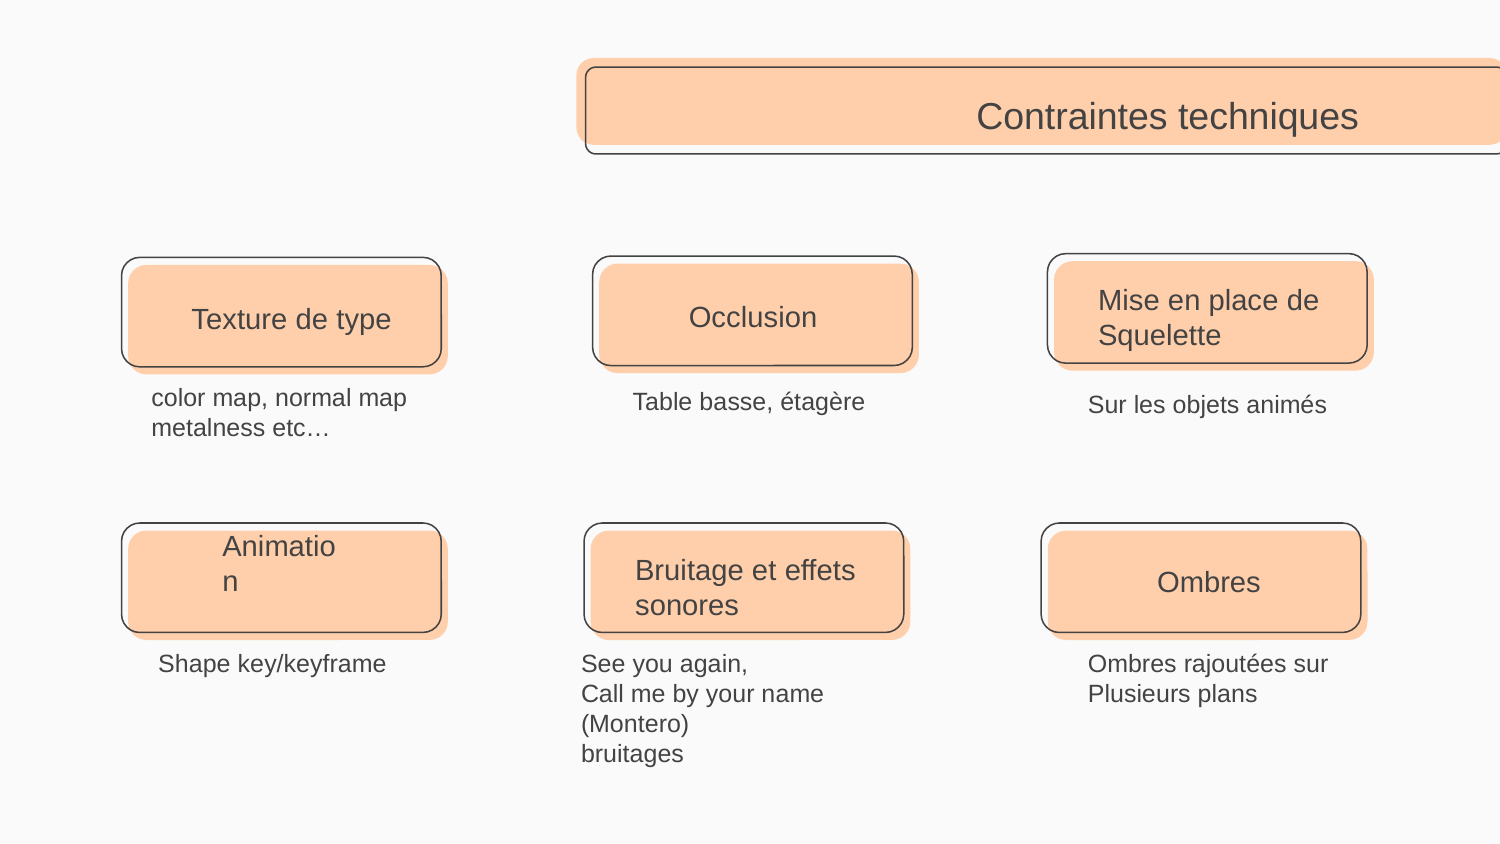

Contraintes techniques
Occlusion

# Texture de type

Mise en place de Squelette
color map, normal map metalness etc…
Table basse, étagère
Sur les objets animés
Ombres

Bruitage et effets sonores
Animation
Shape key/keyframe
Ombres rajoutées sur
Plusieurs plans
See you again,
Call me by your name (Montero)
bruitages